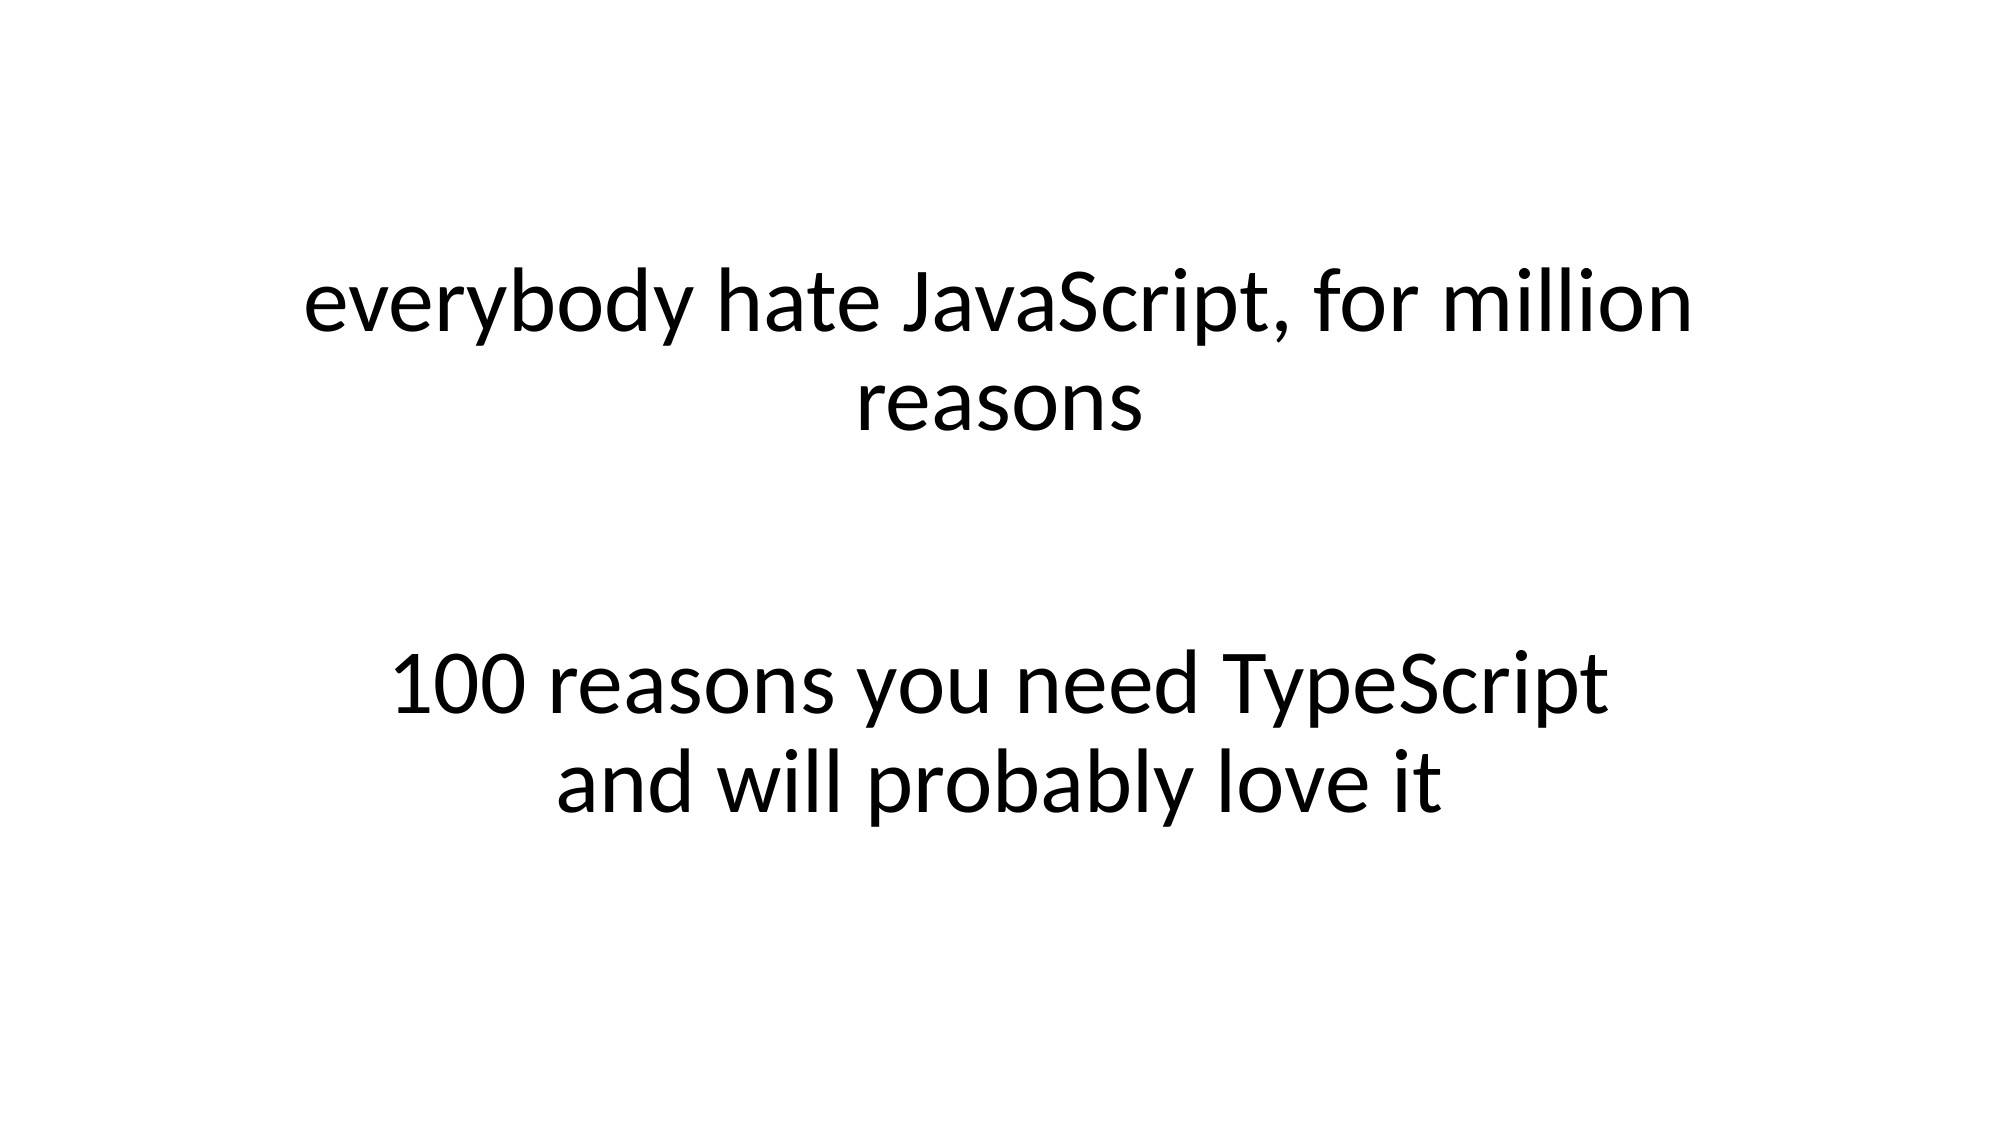

everybody hate JavaScript, for million reasons
# 100 reasons you need TypeScript and will probably love it